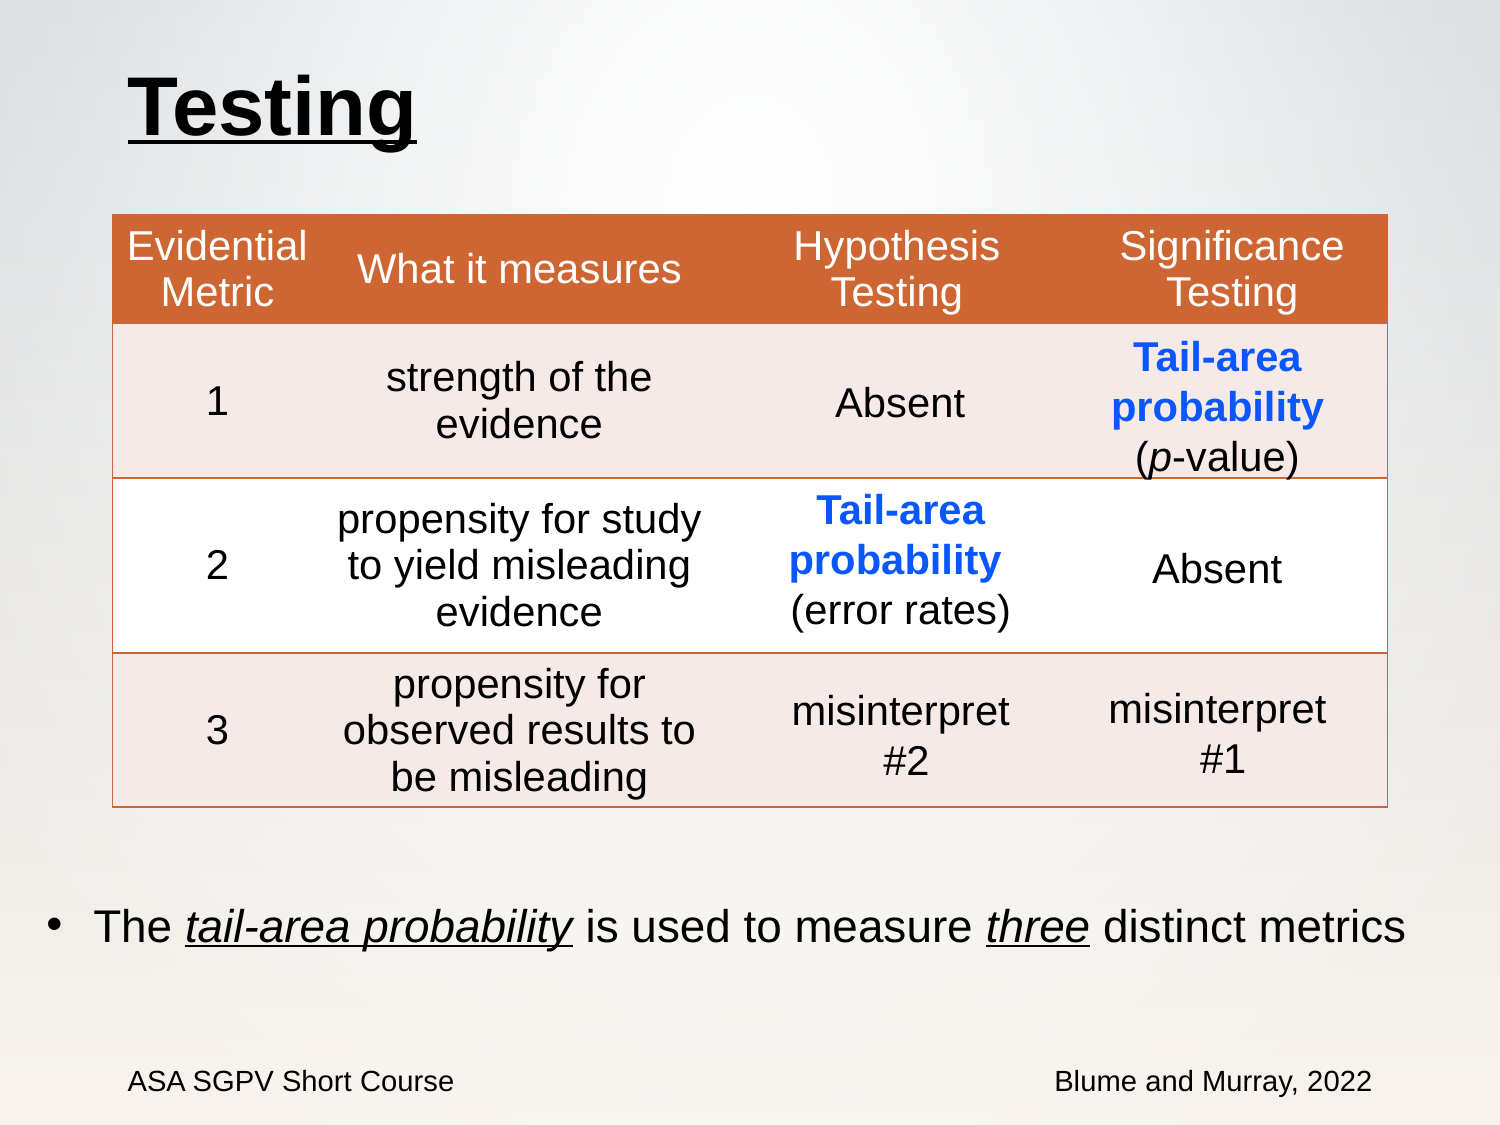

# Testing
| Evidential Metric | What it measures | Hypothesis Testing | Significance Testing |
| --- | --- | --- | --- |
| 1 | strength of the evidence |  |  |
| 2 | propensity for study to yield misleading evidence |  |  |
| 3 | propensity for observed results to be misleading |  |  |
Tail-area probability
(p-value)
Absent
Tail-area probability
(error rates)
Absent
misinterpret
 #1
misinterpret
 #2
The tail-area probability is used to measure three distinct metrics
ASA SGPV Short Course
Blume and Murray, 2022